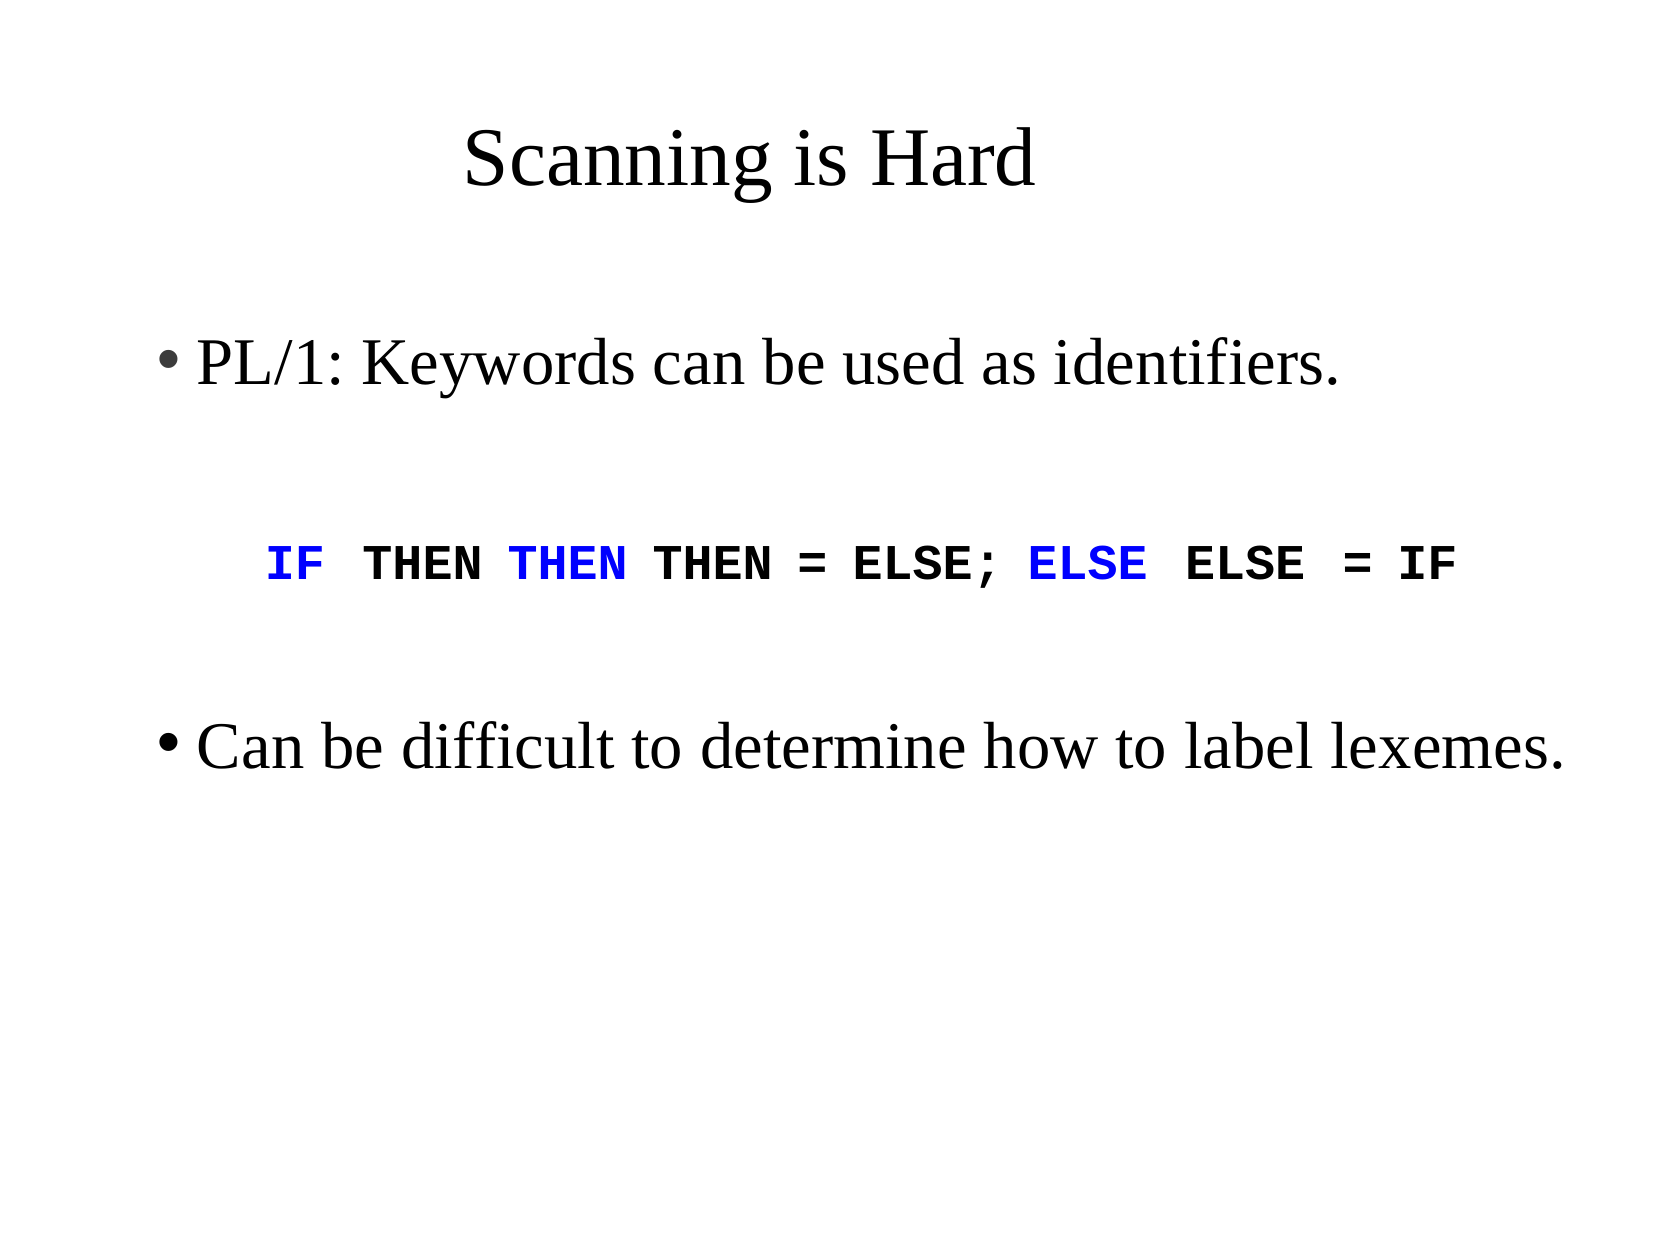

Scanning is Hard
 PL/1: Keywords can be used as identifiers.

	IF   THEN  THEN  THEN  =  ELSE;  ELSE   ELSE   =  IF

 Can be difficult to determine how to label lexemes.